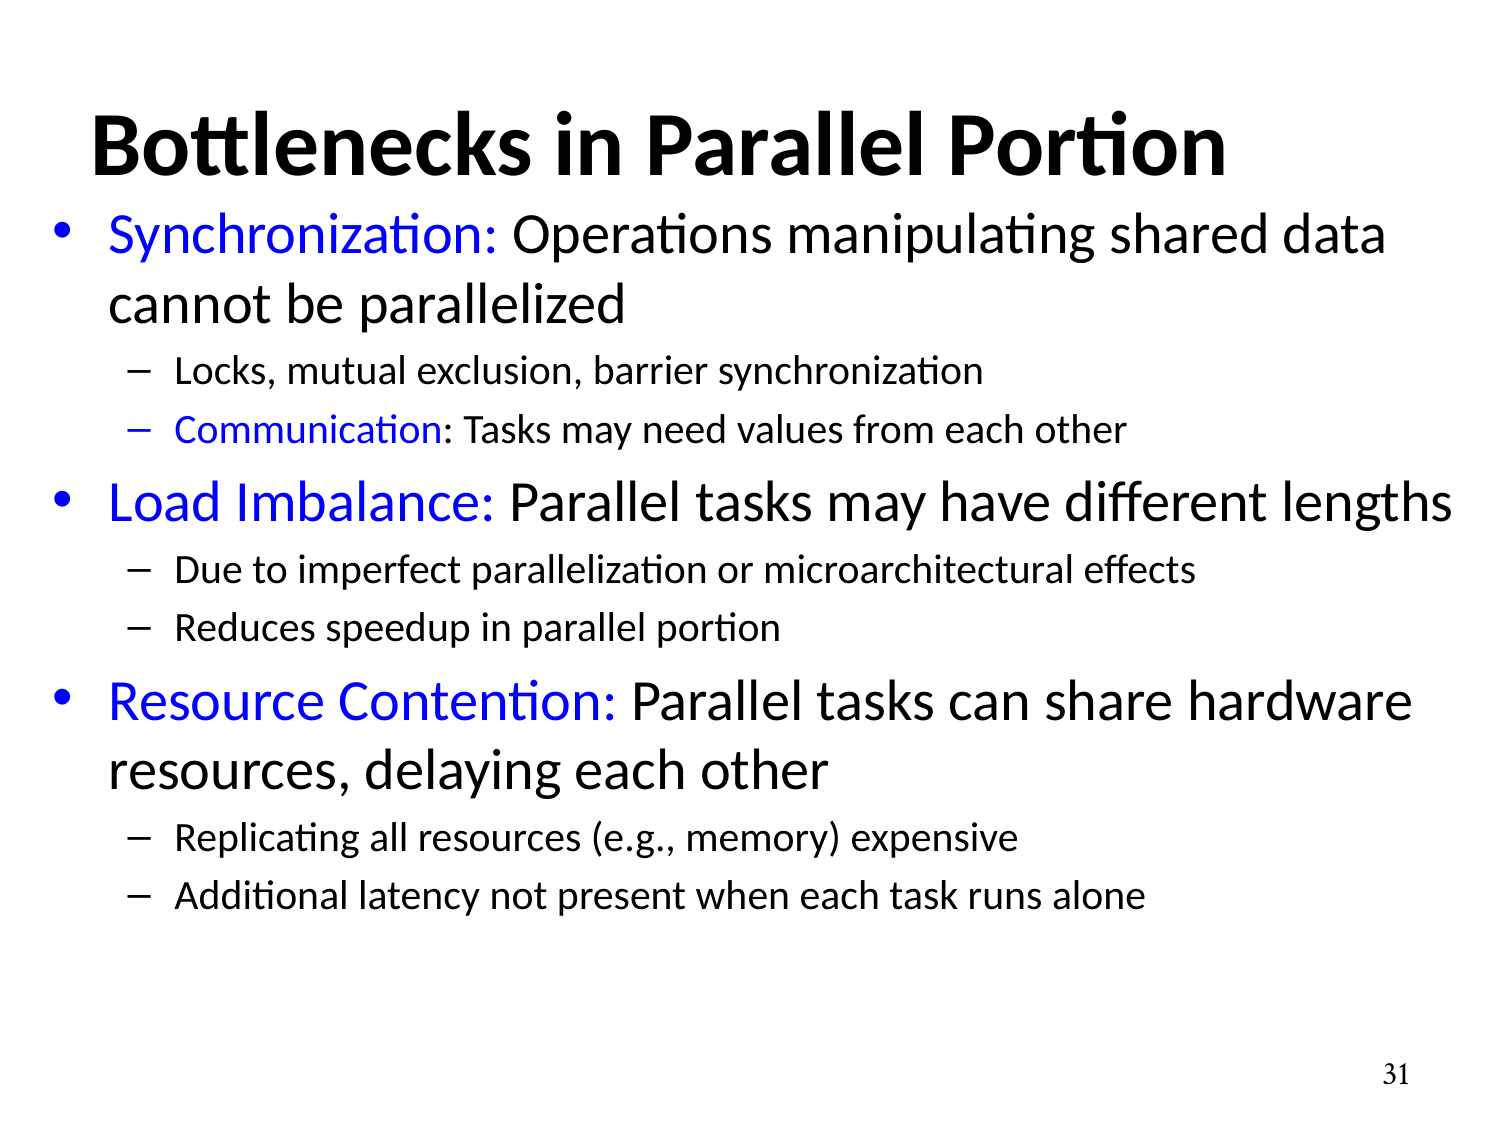

# Bottlenecks in Parallel Portion
Synchronization: Operations manipulating shared data cannot be parallelized
Locks, mutual exclusion, barrier synchronization
Communication: Tasks may need values from each other
Load Imbalance: Parallel tasks may have different lengths
Due to imperfect parallelization or microarchitectural effects
Reduces speedup in parallel portion
Resource Contention: Parallel tasks can share hardware resources, delaying each other
Replicating all resources (e.g., memory) expensive
Additional latency not present when each task runs alone

31